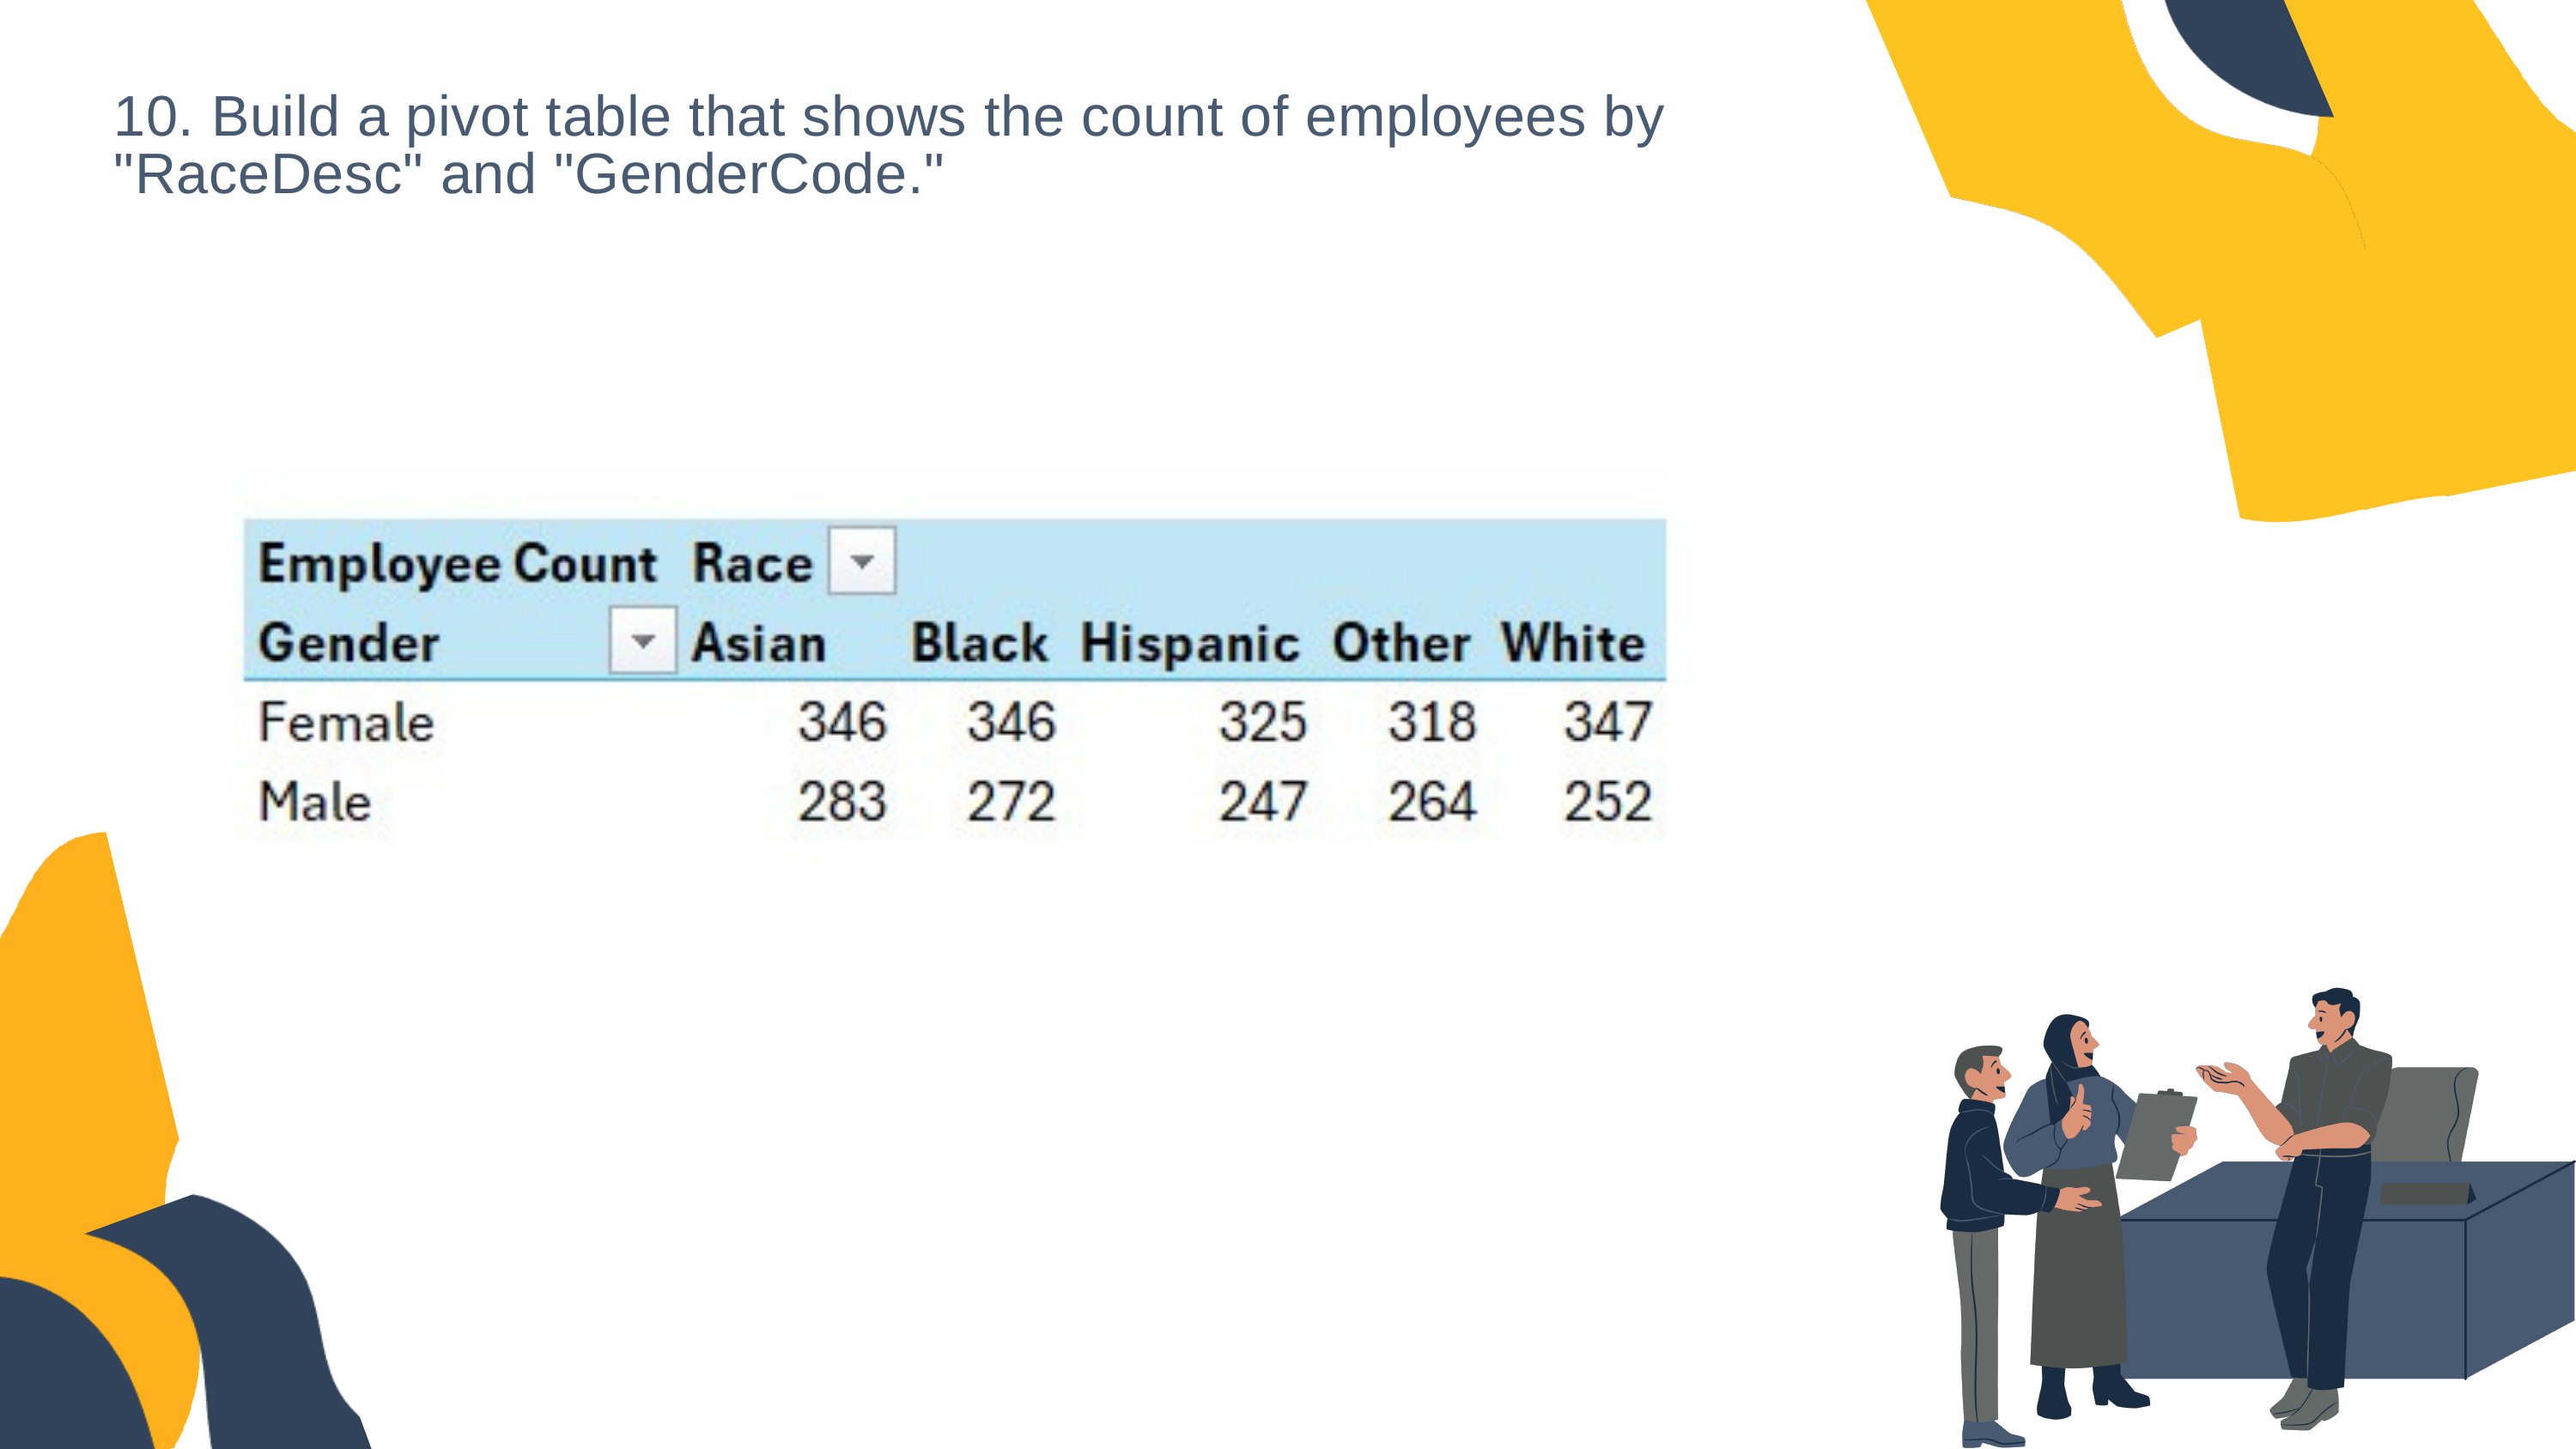

10. Build a pivot table that shows the count of employees by "RaceDesc" and "GenderCode."